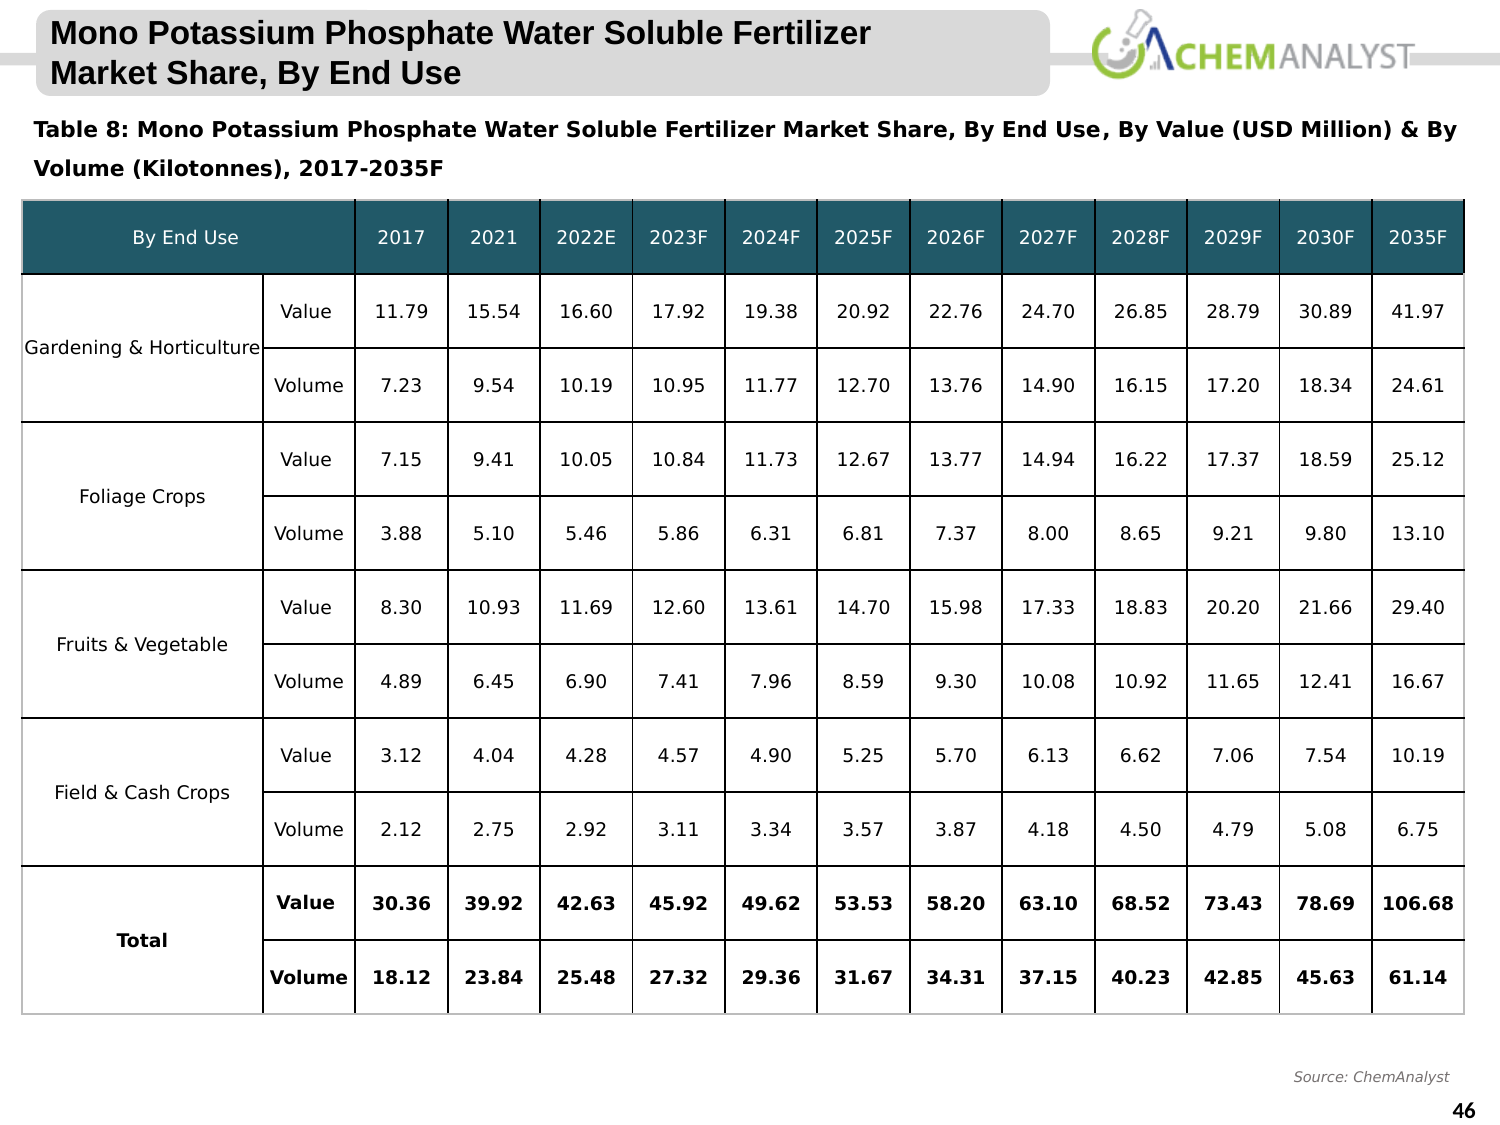

Mono Potassium Phosphate Water Soluble Fertilizer Market Share, By End Use
Table 8: Mono Potassium Phosphate Water Soluble Fertilizer Market Share, By End Use, By Value (USD Million) & By Volume (Kilotonnes), 2017-2035F
| By End Use |  | 2017 | 2021 | 2022E | 2023F | 2024F | 2025F | 2026F | 2027F | 2028F | 2029F | 2030F | 2035F |
| --- | --- | --- | --- | --- | --- | --- | --- | --- | --- | --- | --- | --- | --- |
| Gardening & Horticulture | Value | 11.79 | 15.54 | 16.60 | 17.92 | 19.38 | 20.92 | 22.76 | 24.70 | 26.85 | 28.79 | 30.89 | 41.97 |
|  | Volume | 7.23 | 9.54 | 10.19 | 10.95 | 11.77 | 12.70 | 13.76 | 14.90 | 16.15 | 17.20 | 18.34 | 24.61 |
| Foliage Crops | Value | 7.15 | 9.41 | 10.05 | 10.84 | 11.73 | 12.67 | 13.77 | 14.94 | 16.22 | 17.37 | 18.59 | 25.12 |
|  | Volume | 3.88 | 5.10 | 5.46 | 5.86 | 6.31 | 6.81 | 7.37 | 8.00 | 8.65 | 9.21 | 9.80 | 13.10 |
| Fruits & Vegetable | Value | 8.30 | 10.93 | 11.69 | 12.60 | 13.61 | 14.70 | 15.98 | 17.33 | 18.83 | 20.20 | 21.66 | 29.40 |
|  | Volume | 4.89 | 6.45 | 6.90 | 7.41 | 7.96 | 8.59 | 9.30 | 10.08 | 10.92 | 11.65 | 12.41 | 16.67 |
| Field & Cash Crops | Value | 3.12 | 4.04 | 4.28 | 4.57 | 4.90 | 5.25 | 5.70 | 6.13 | 6.62 | 7.06 | 7.54 | 10.19 |
|  | Volume | 2.12 | 2.75 | 2.92 | 3.11 | 3.34 | 3.57 | 3.87 | 4.18 | 4.50 | 4.79 | 5.08 | 6.75 |
| Total | Value | 30.36 | 39.92 | 42.63 | 45.92 | 49.62 | 53.53 | 58.20 | 63.10 | 68.52 | 73.43 | 78.69 | 106.68 |
|  | Volume | 18.12 | 23.84 | 25.48 | 27.32 | 29.36 | 31.67 | 34.31 | 37.15 | 40.23 | 42.85 | 45.63 | 61.14 |
Source: ChemAnalyst
40
© ChemAnalyst
46